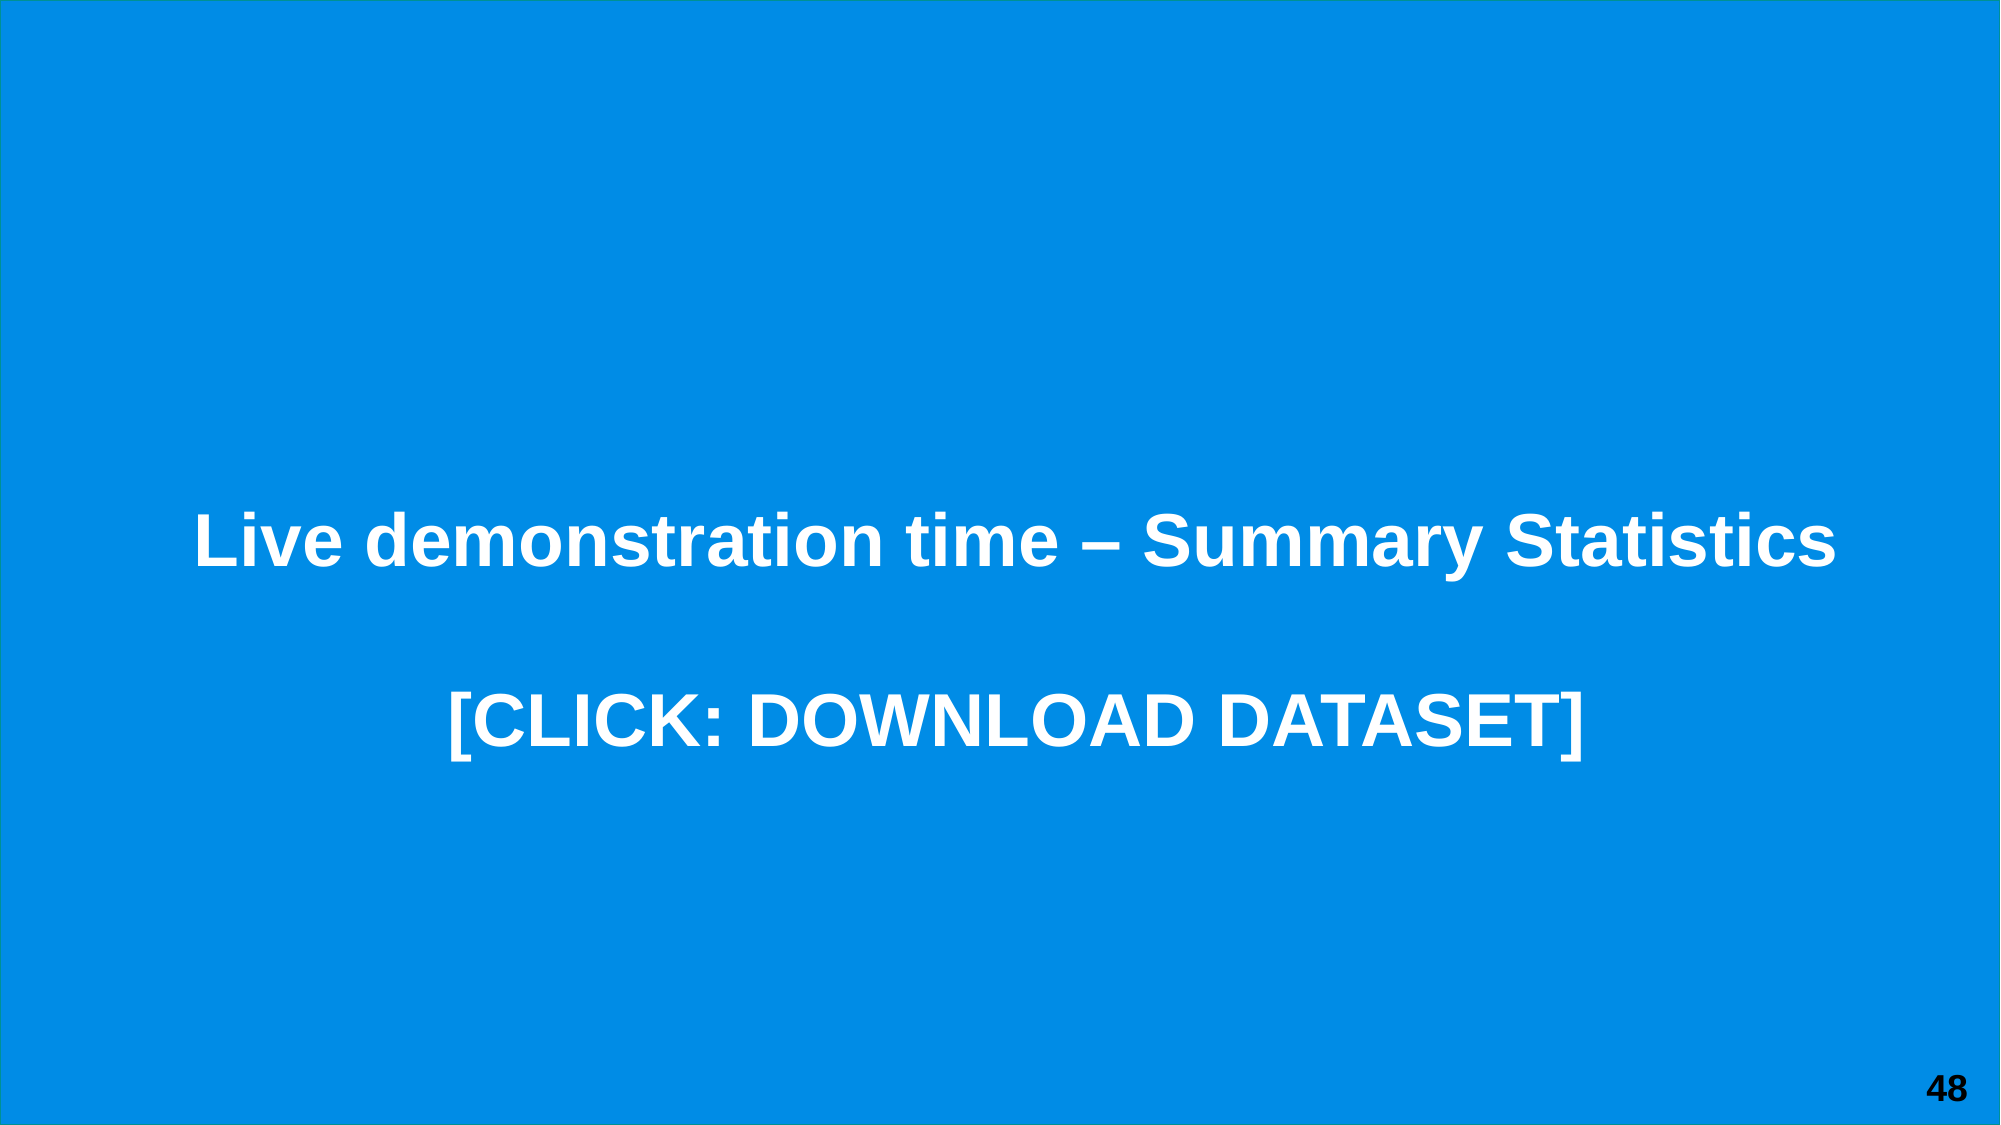

# Live demonstration time – Summary Statistics [CLICK: DOWNLOAD DATASET]
48